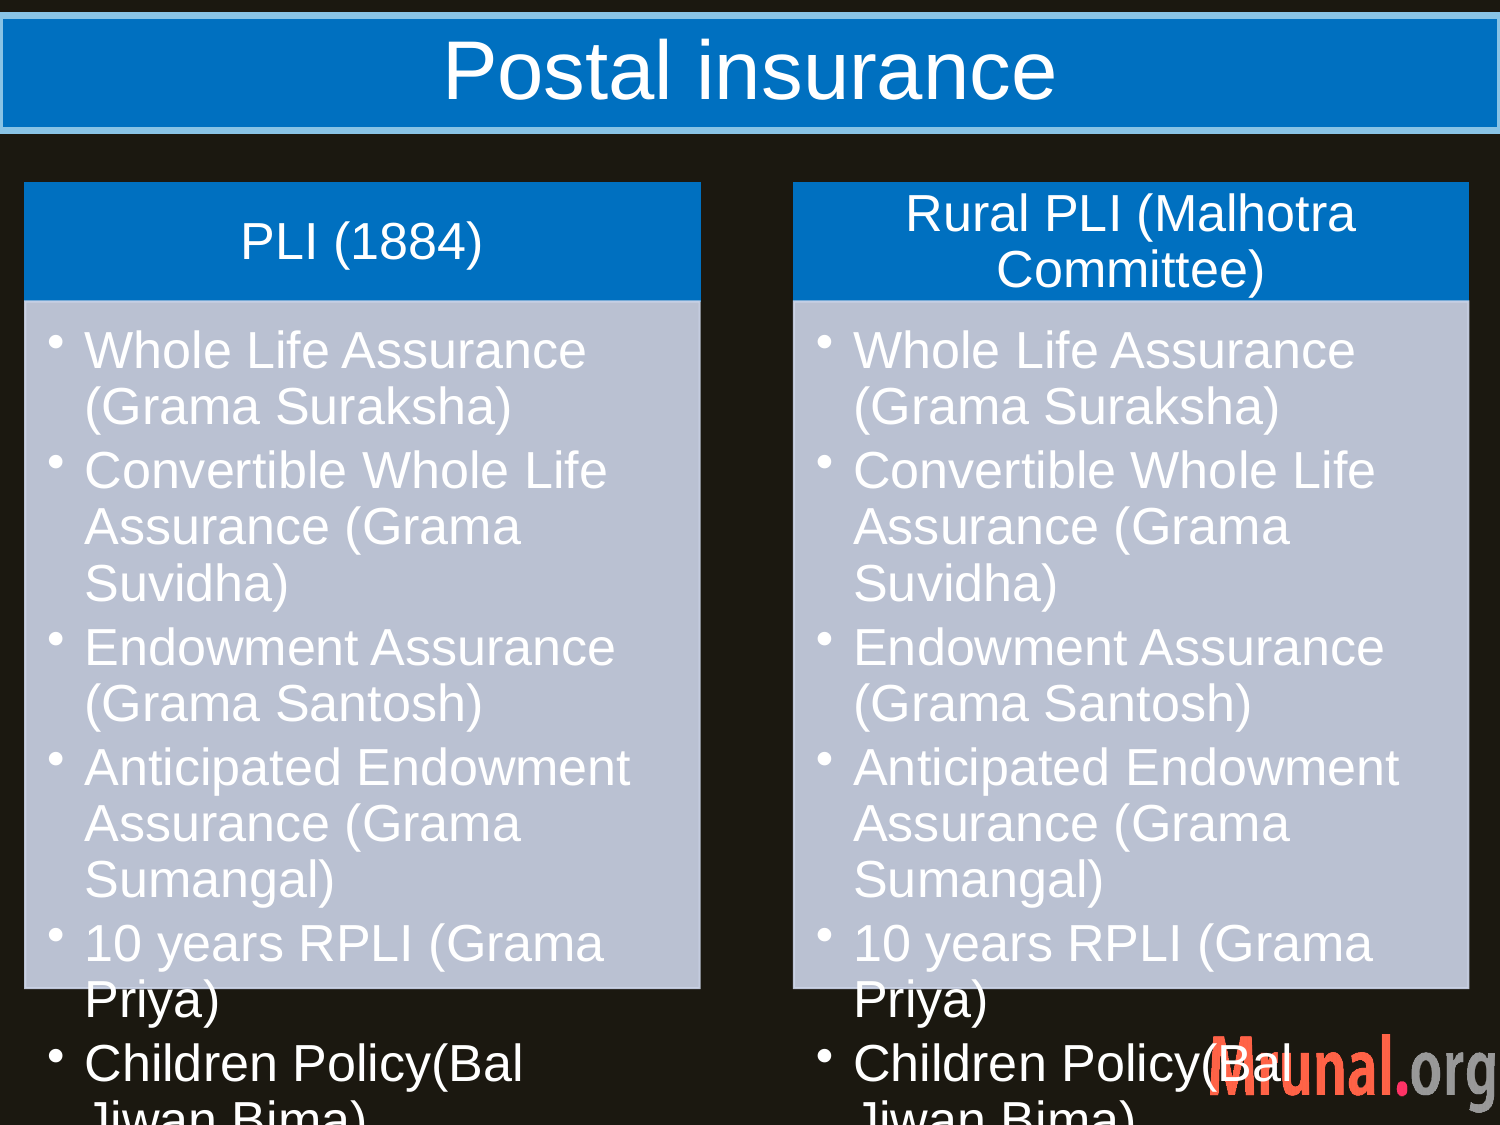

# Postal insurance
PLI (1884)
Whole Life Assurance (Grama Suraksha)
Convertible Whole Life Assurance (Grama Suvidha)
Endowment Assurance (Grama Santosh)
Anticipated Endowment Assurance (Grama Sumangal)
10 years RPLI (Grama Priya)
Children Policy(Bal Jiwan Bima)
Rural PLI (Malhotra Committee)
Whole Life Assurance (Grama Suraksha)
Convertible Whole Life Assurance (Grama Suvidha)
Endowment Assurance (Grama Santosh)
Anticipated Endowment Assurance (Grama Sumangal)
10 years RPLI (Grama Priya)
Children Policy(Bal Jiwan Bima)